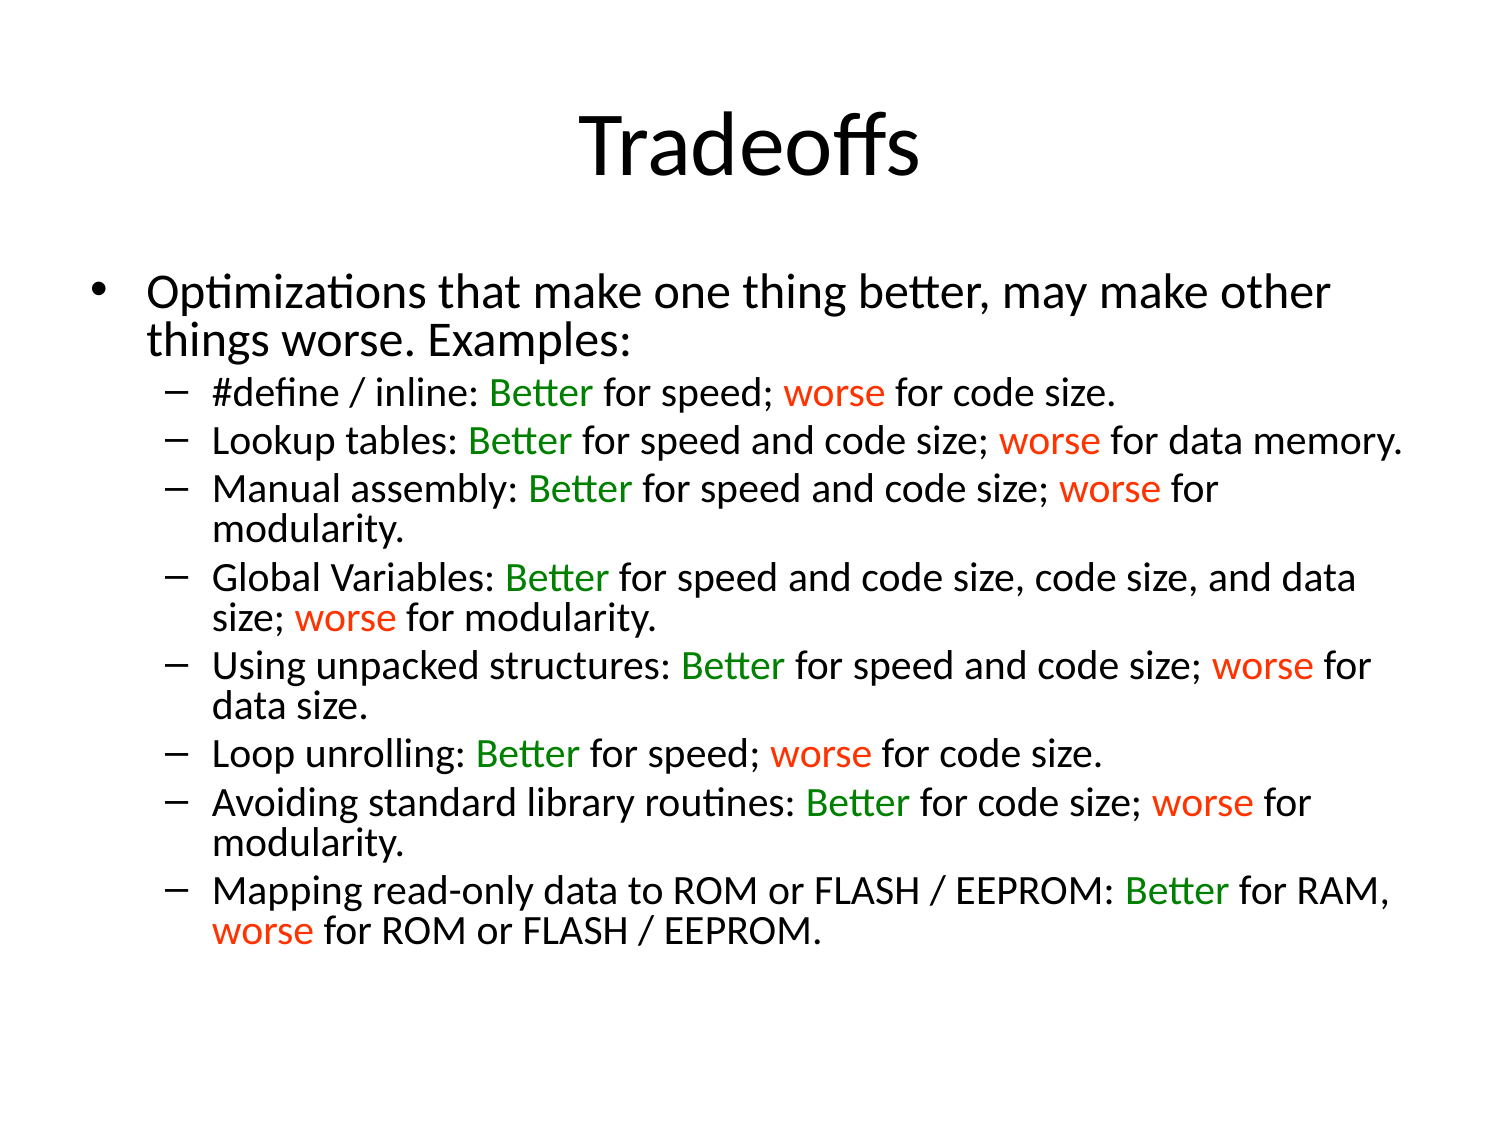

# Tradeoffs
Optimizations that make one thing better, may make other things worse. Examples:
#define / inline: Better for speed; worse for code size.
Lookup tables: Better for speed and code size; worse for data memory.
Manual assembly: Better for speed and code size; worse for modularity.
Global Variables: Better for speed and code size, code size, and data size; worse for modularity.
Using unpacked structures: Better for speed and code size; worse for data size.
Loop unrolling: Better for speed; worse for code size.
Avoiding standard library routines: Better for code size; worse for modularity.
Mapping read-only data to ROM or FLASH / EEPROM: Better for RAM, worse for ROM or FLASH / EEPROM.